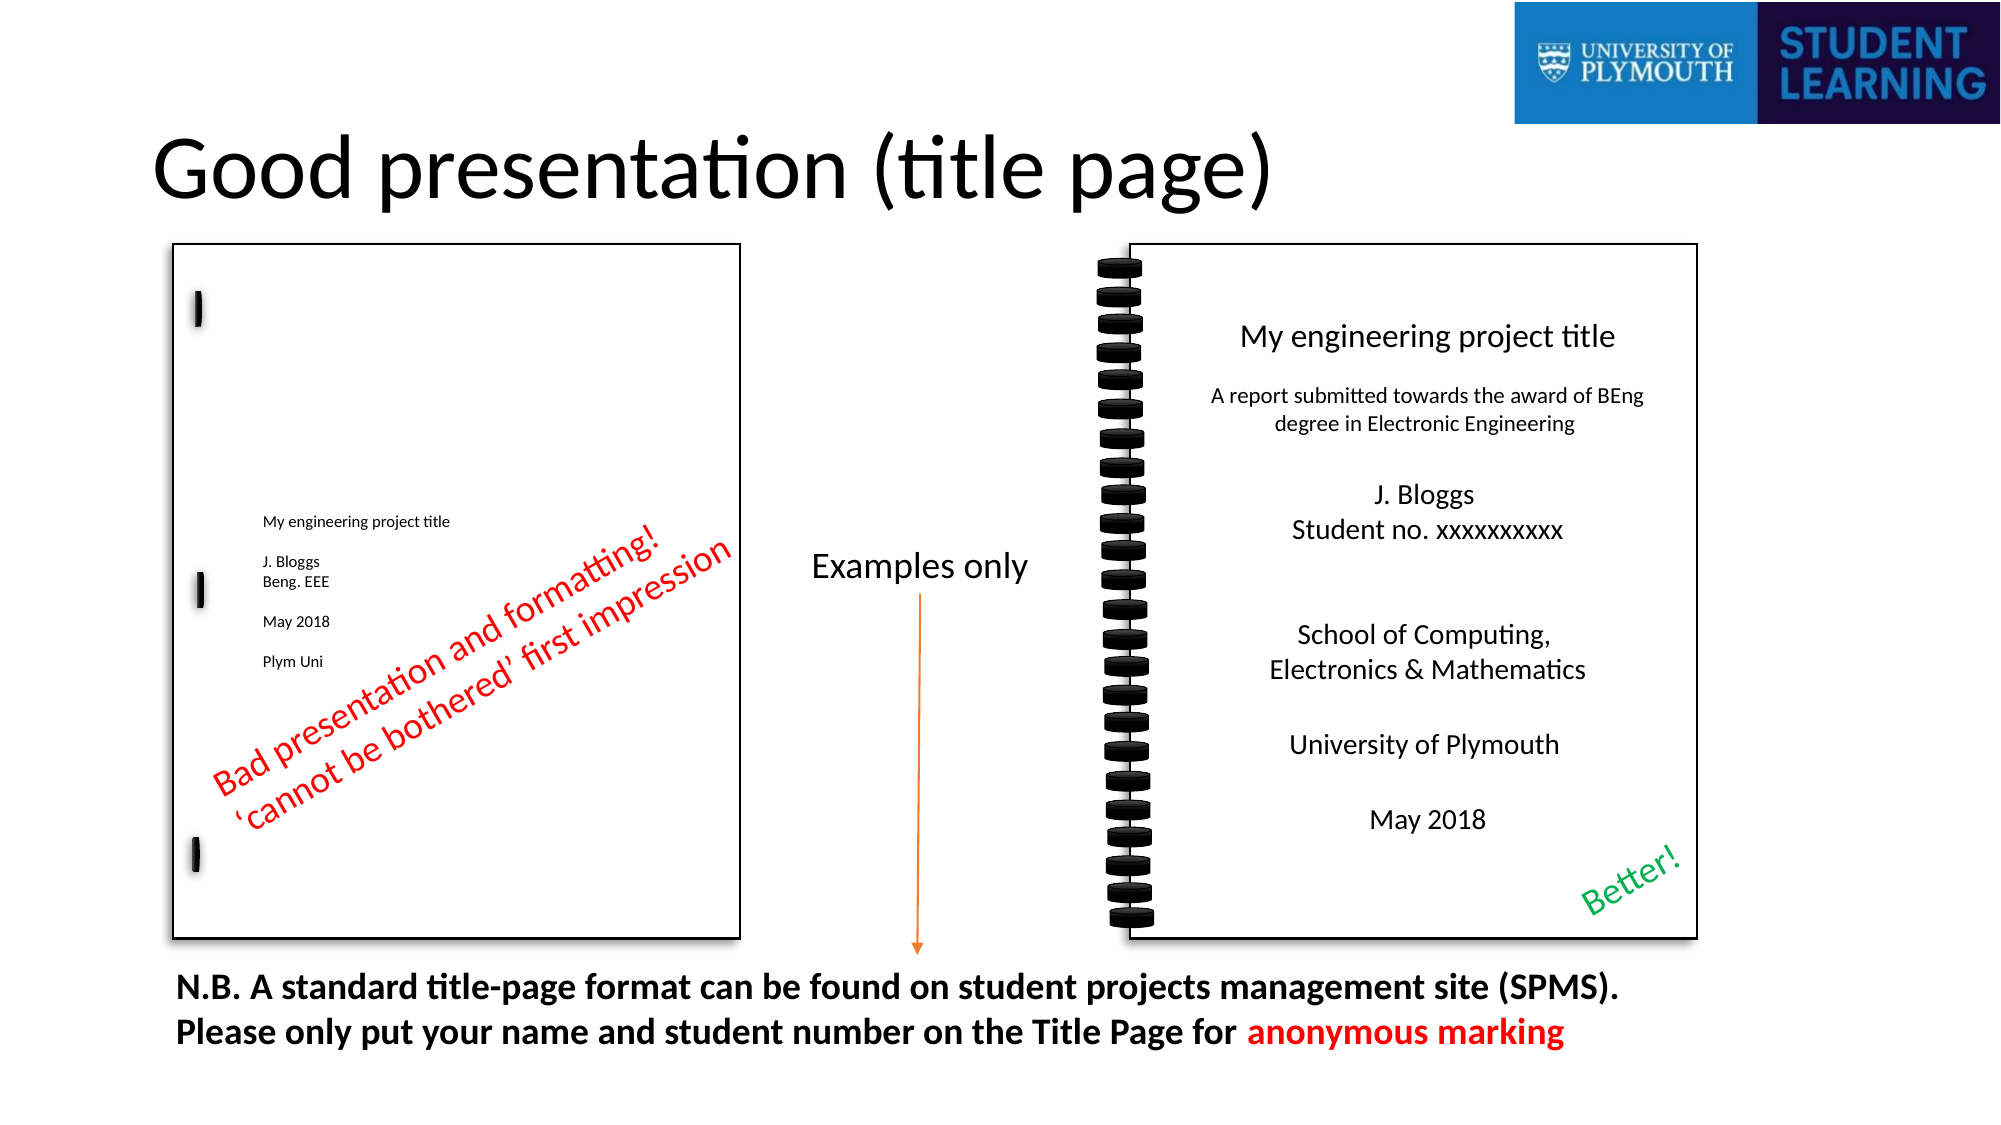

# Good presentation (title page)

My engineering project title

J. Bloggs
Beng. EEE

May 2018

Plym Uni

My engineering project title

A report submitted towards the award of BEng degree in Electronic Engineering

J. Bloggs
Student no. xxxxxxxxxx

School of Computing,
Electronics & Mathematics

University of Plymouth

May 2018

Examples only

Bad presentation and formatting!
‘cannot be bothered’ first impression

Better!

N.B. A standard title-page format can be found on student projects management site (SPMS).
Please only put your name and student number on the Title Page for anonymous marking